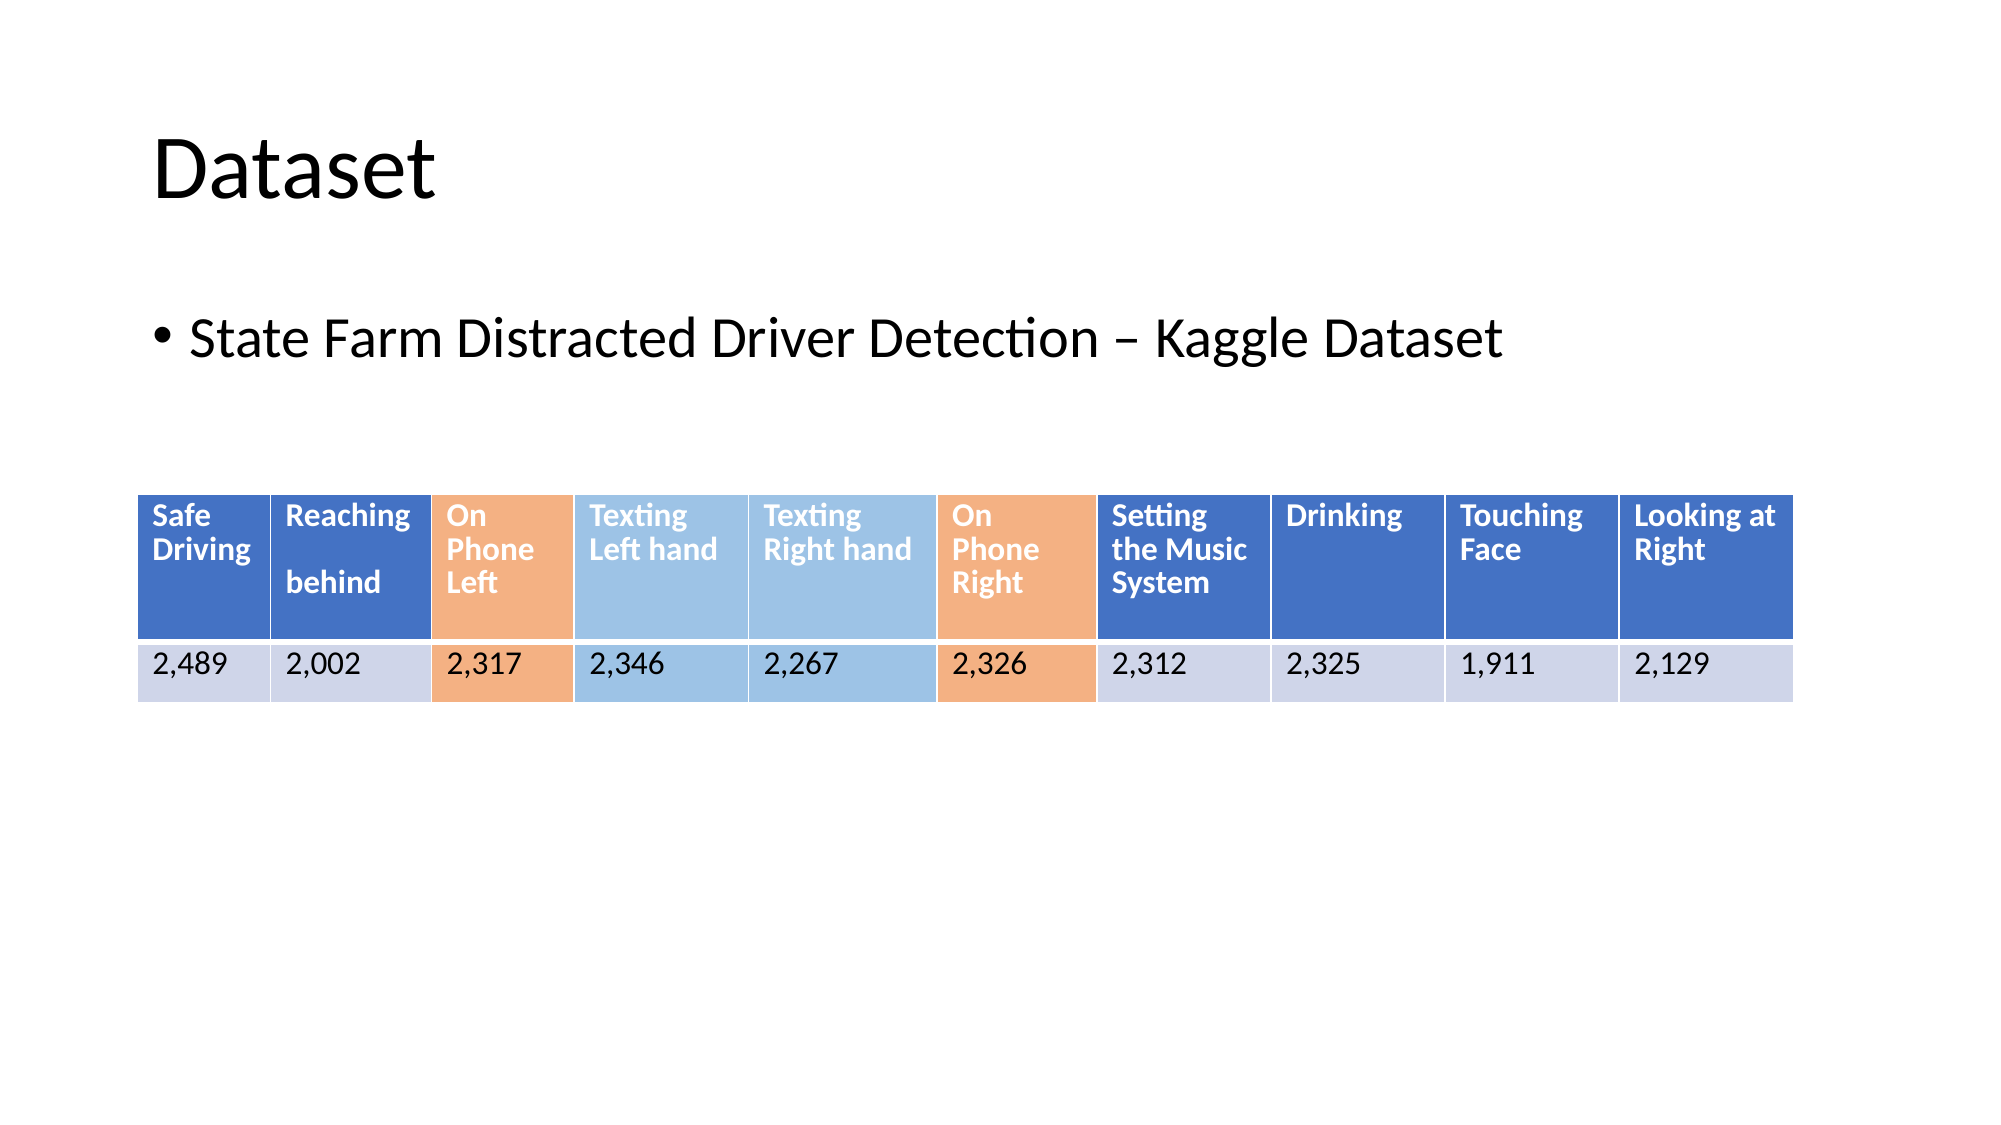

# Dataset
State Farm Distracted Driver Detection – Kaggle Dataset

| Safe Driving | Reaching behind | On Phone Left | Texting Left hand | Texting Right hand | On Phone Right | Setting the Music System | Drinking | Touching Face | Looking at Right |
| --- | --- | --- | --- | --- | --- | --- | --- | --- | --- |
| 2,489 | 2,002 | 2,317 | 2,346 | 2,267 | 2,326 | 2,312 | 2,325 | 1,911 | 2,129 |